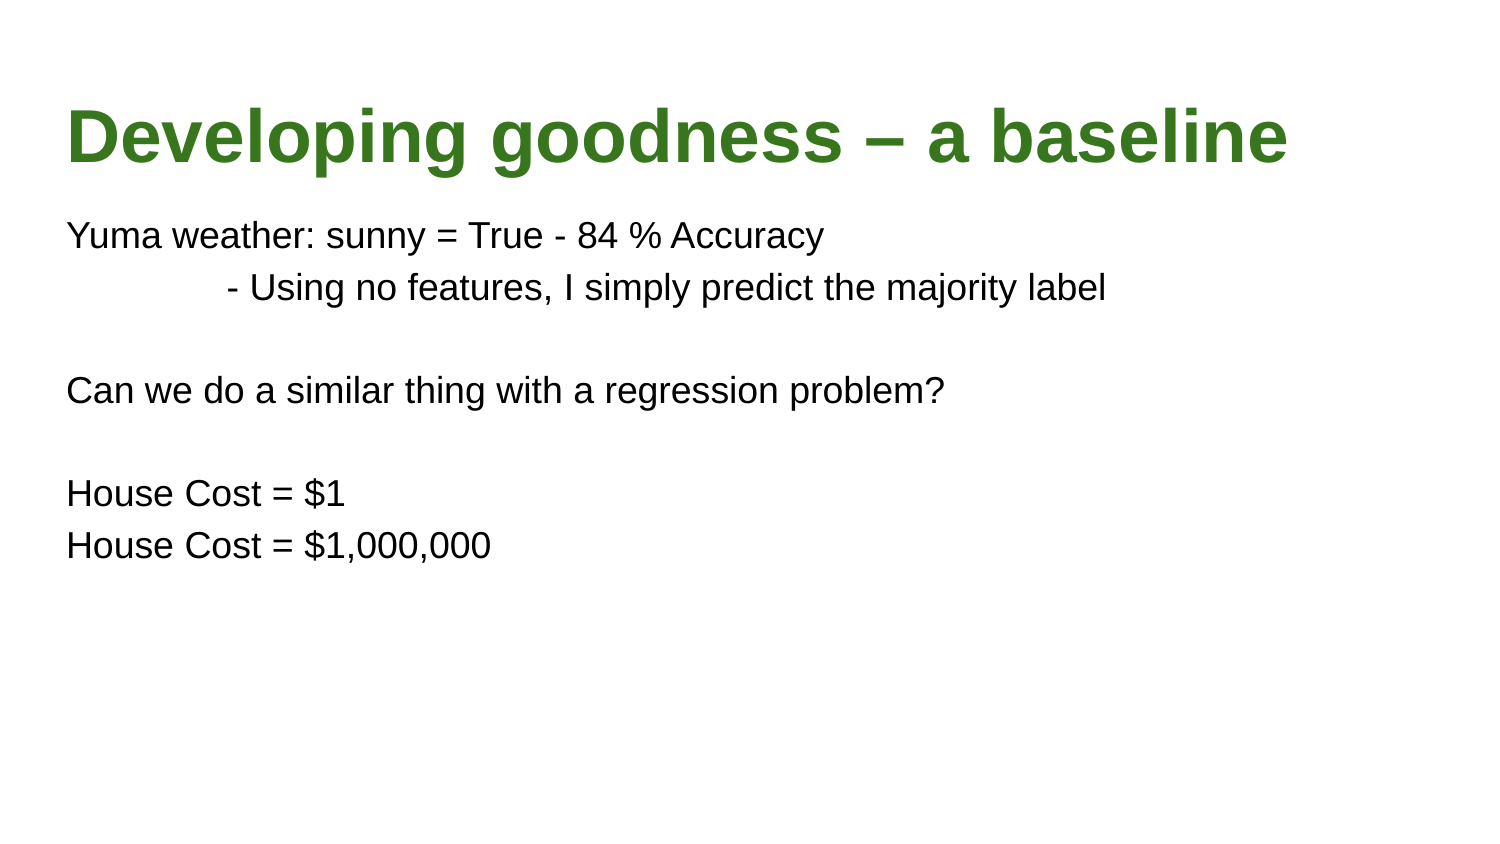

# Developing goodness – a baseline
Yuma weather: sunny = True - 84 % Accuracy
	 - Using no features, I simply predict the majority label

Can we do a similar thing with a regression problem?

House Cost = $1
House Cost = $1,000,000